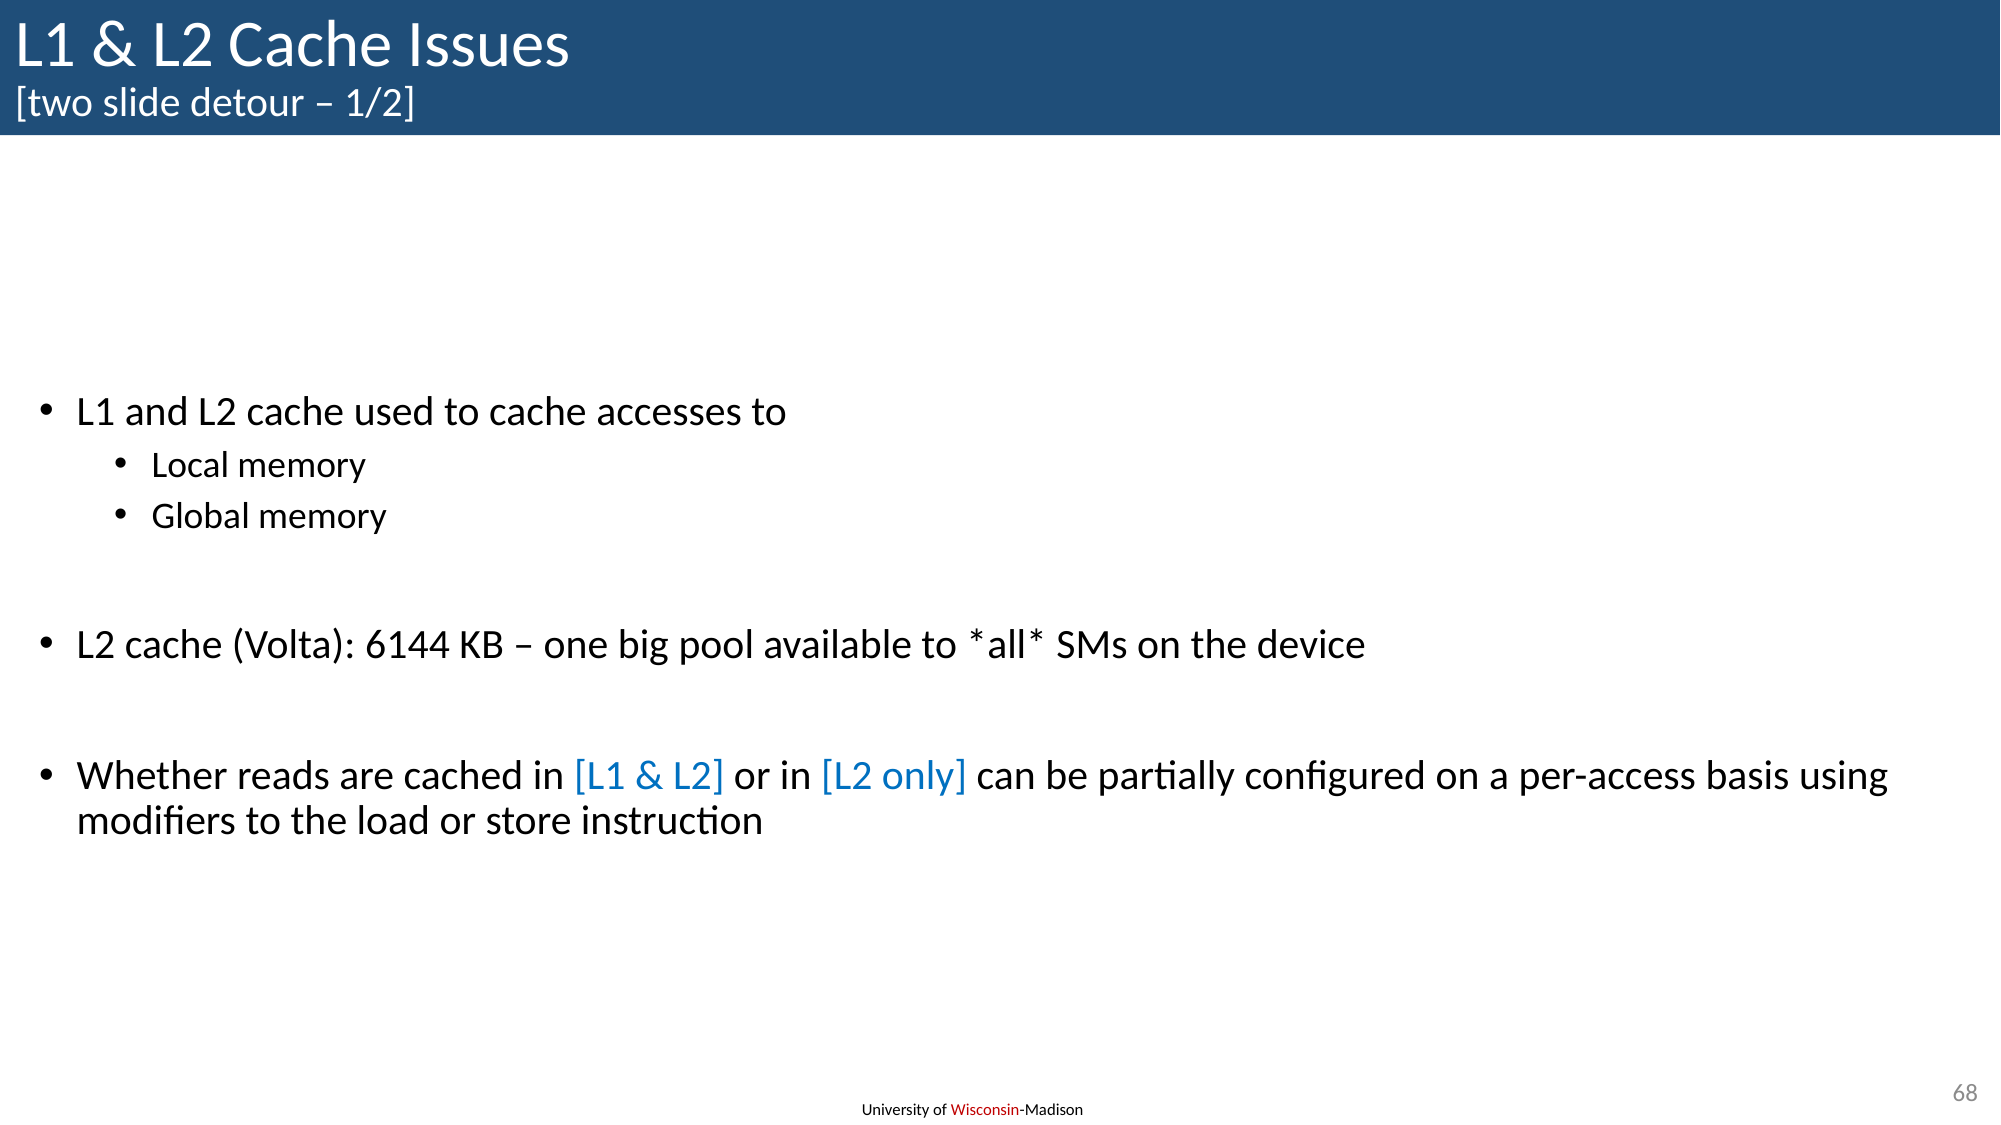

# L1 & L2 Cache Issues [two slide detour – 1/2]

L1 and L2 cache used to cache accesses to
Local memory
Global memory

L2 cache (Volta): 6144 KB – one big pool available to *all* SMs on the device

Whether reads are cached in [L1 & L2] or in [L2 only] can be partially configured on a per-access basis using modifiers to the load or store instruction
68